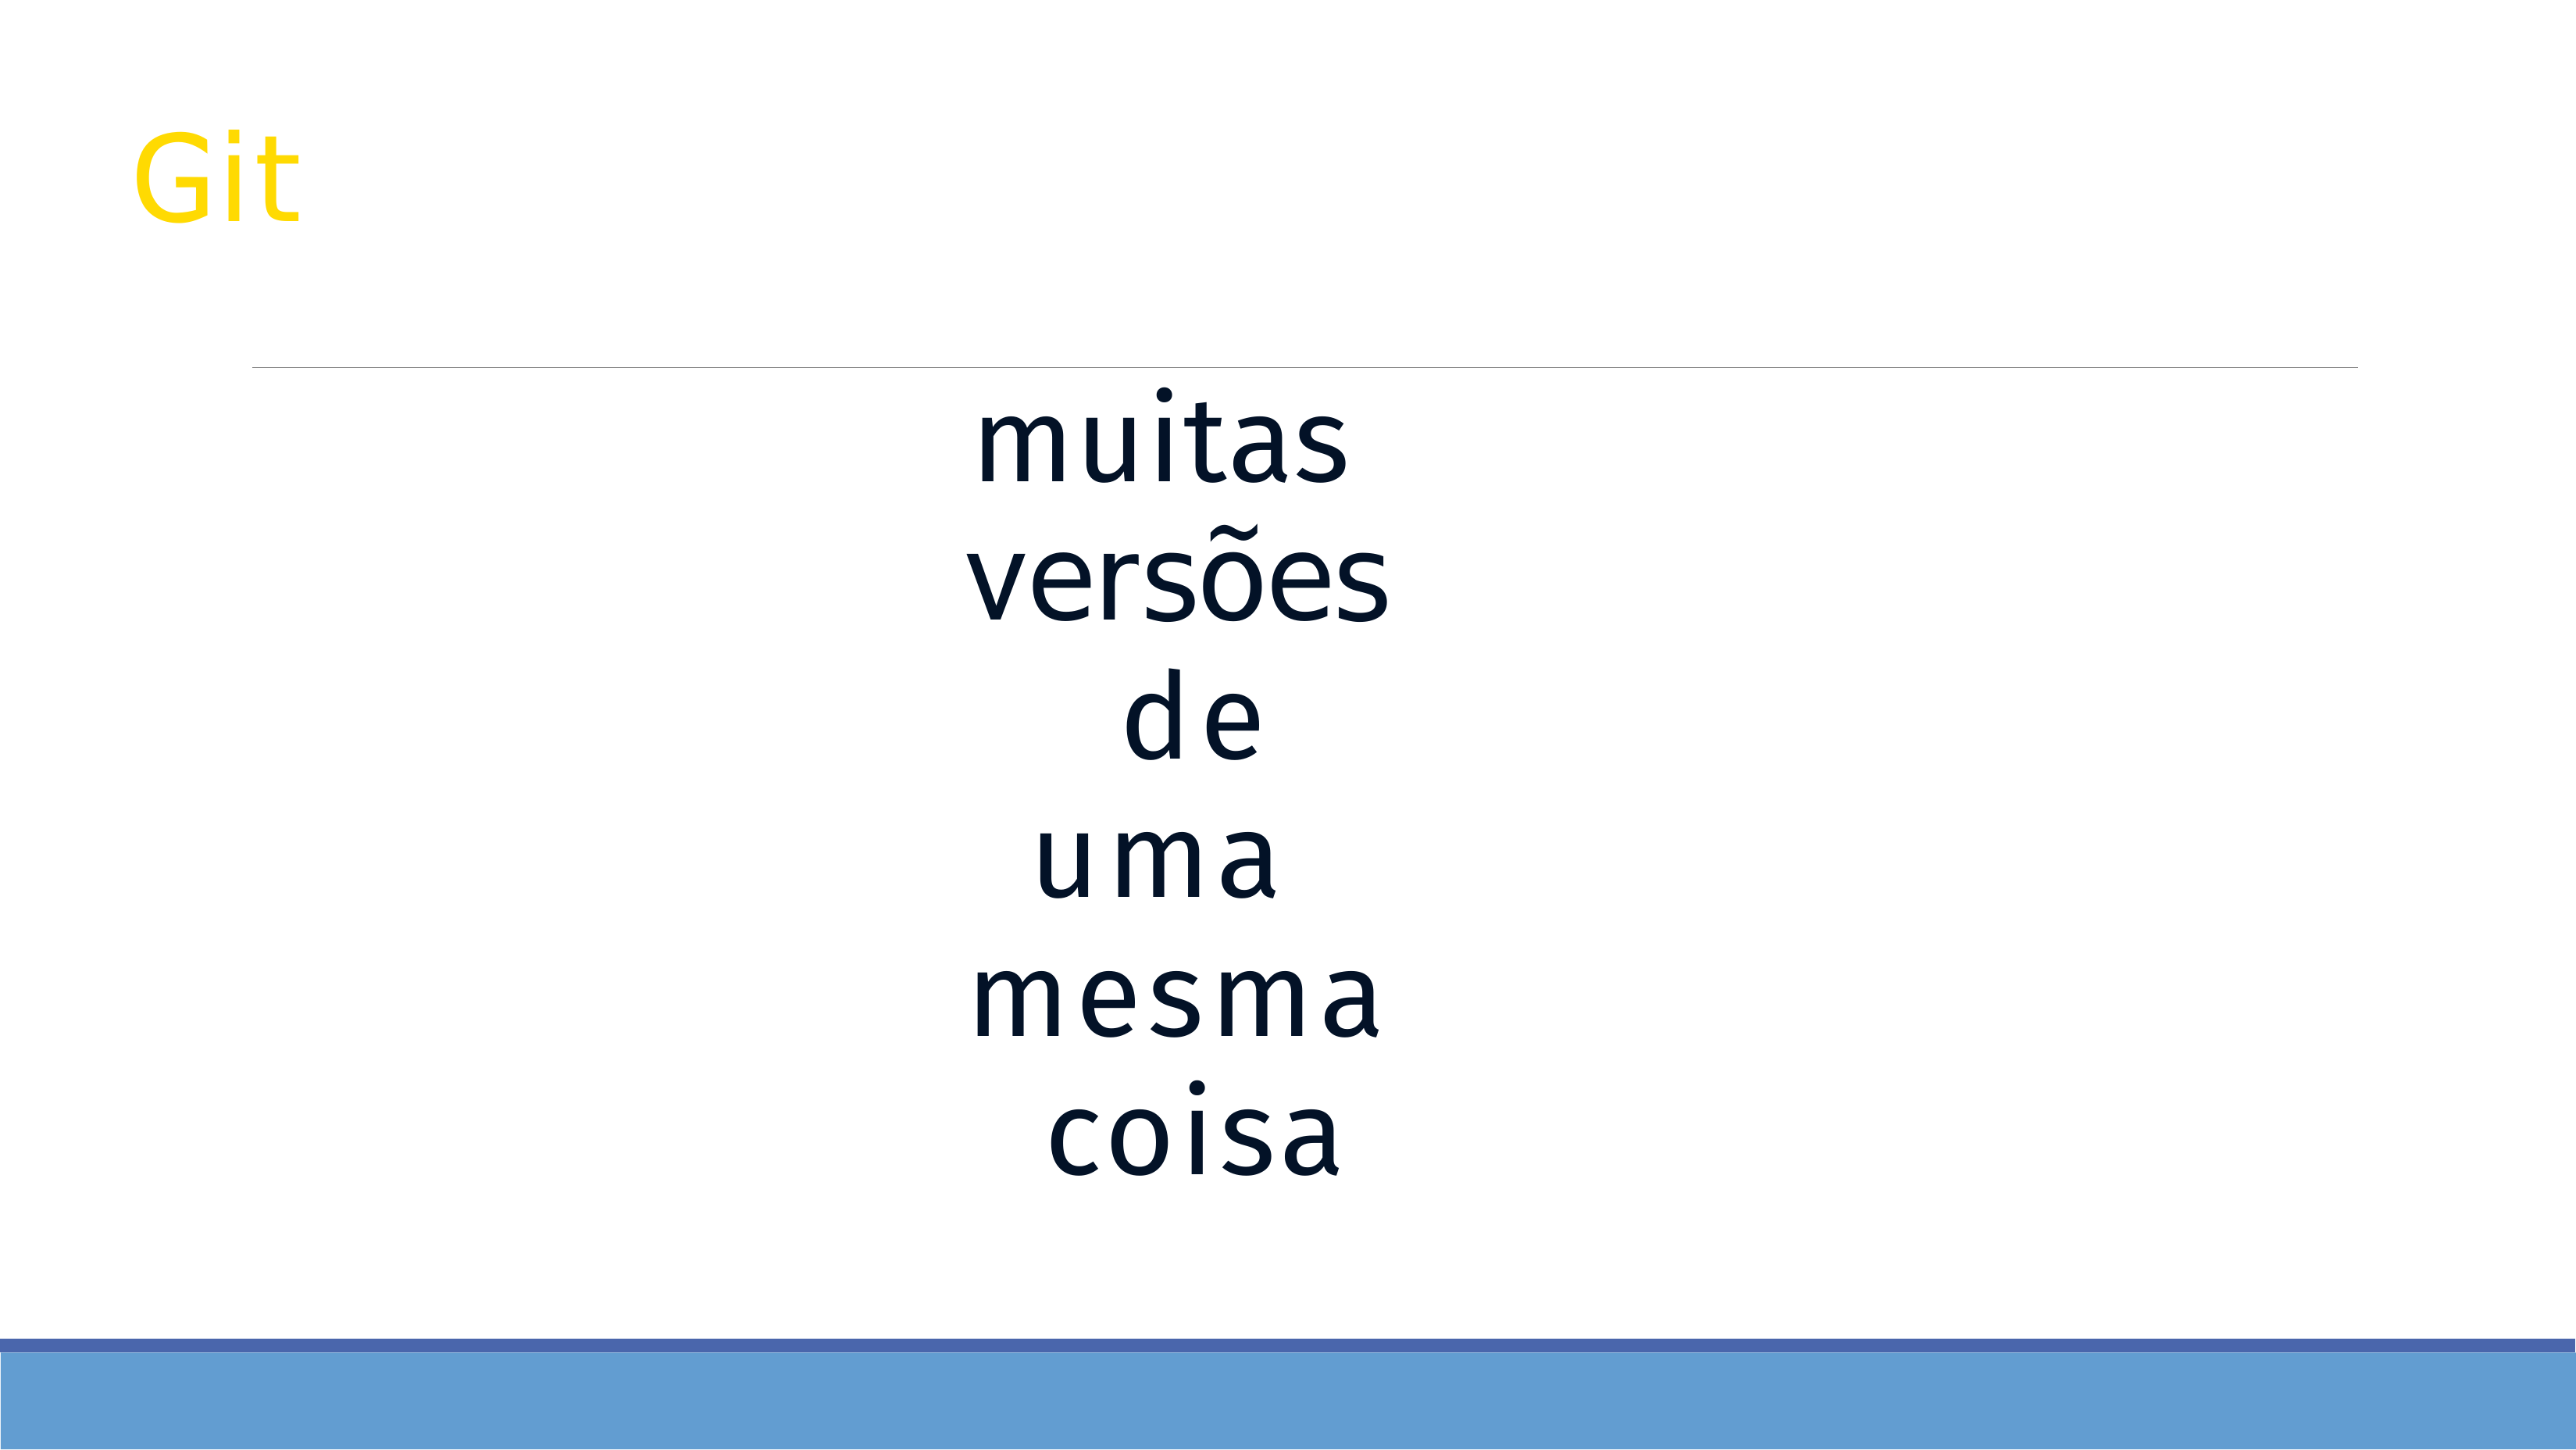

Git
muitas  versões  de uma  mesma  coisa